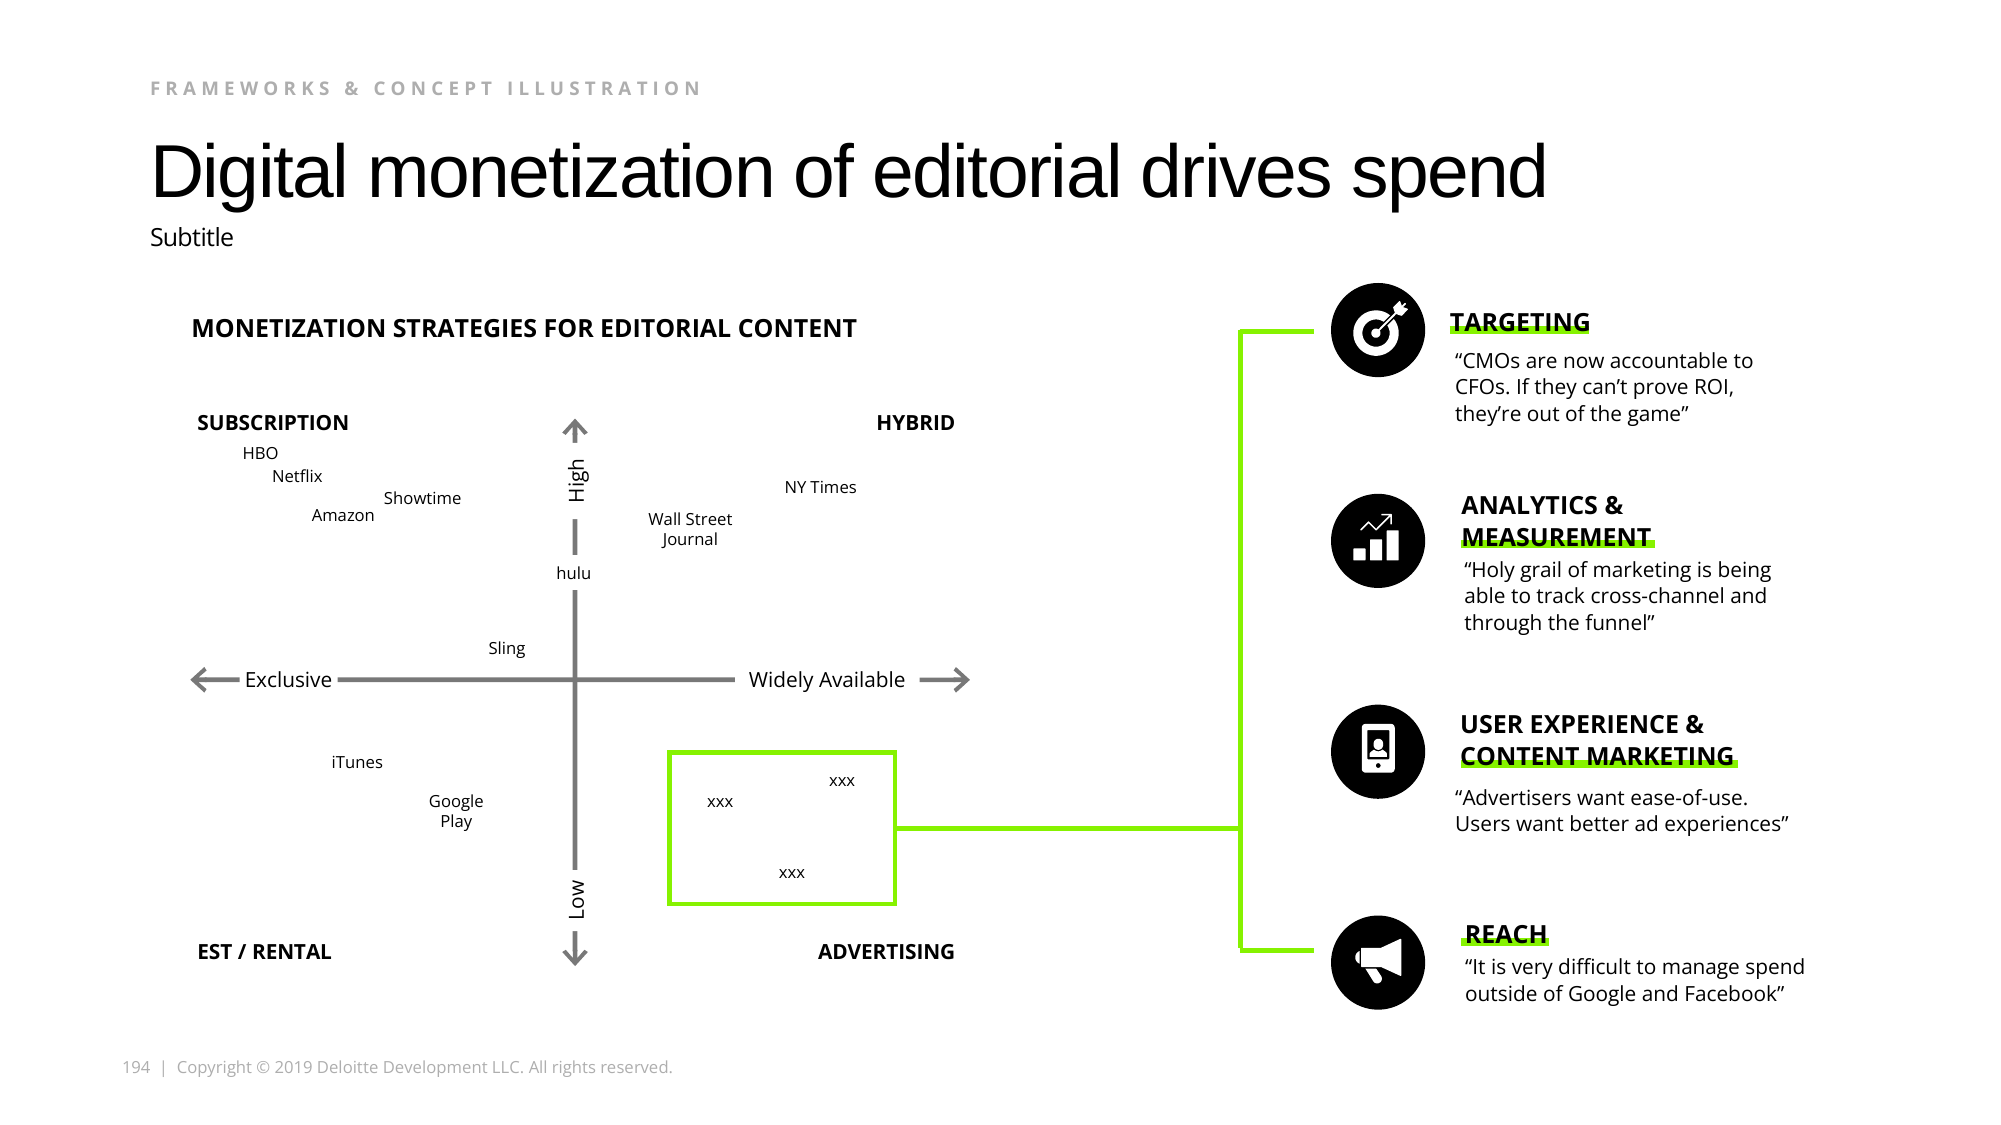

FRAMEWORKS & CONCEPT ILLUSTRATION
# Digital monetization of editorial drives spend

Subtitle

TARGETING
MONETIZATION STRATEGIES FOR EDITORIAL CONTENT
“CMOs are now accountable to CFOs. If they can’t prove ROI, they’re out of the game”
SUBSCRIPTION
HYBRID

HBO
Netflix
High
NY Times
Showtime
ANALYTICS & MEASUREMENT

Amazon
Wall Street Journal

“Holy grail of marketing is being able to track cross-channel and through the funnel”
hulu
Sling
Exclusive
Widely Available
USER EXPERIENCE & CONTENT MARKETING

iTunes

xxx
“Advertisers want ease-of-use.  Users want better ad experiences”
xxx
Google Play
xxx
Low

REACH
EST / RENTAL
ADVERTISING

“It is very difficult to manage spend outside of Google and Facebook”